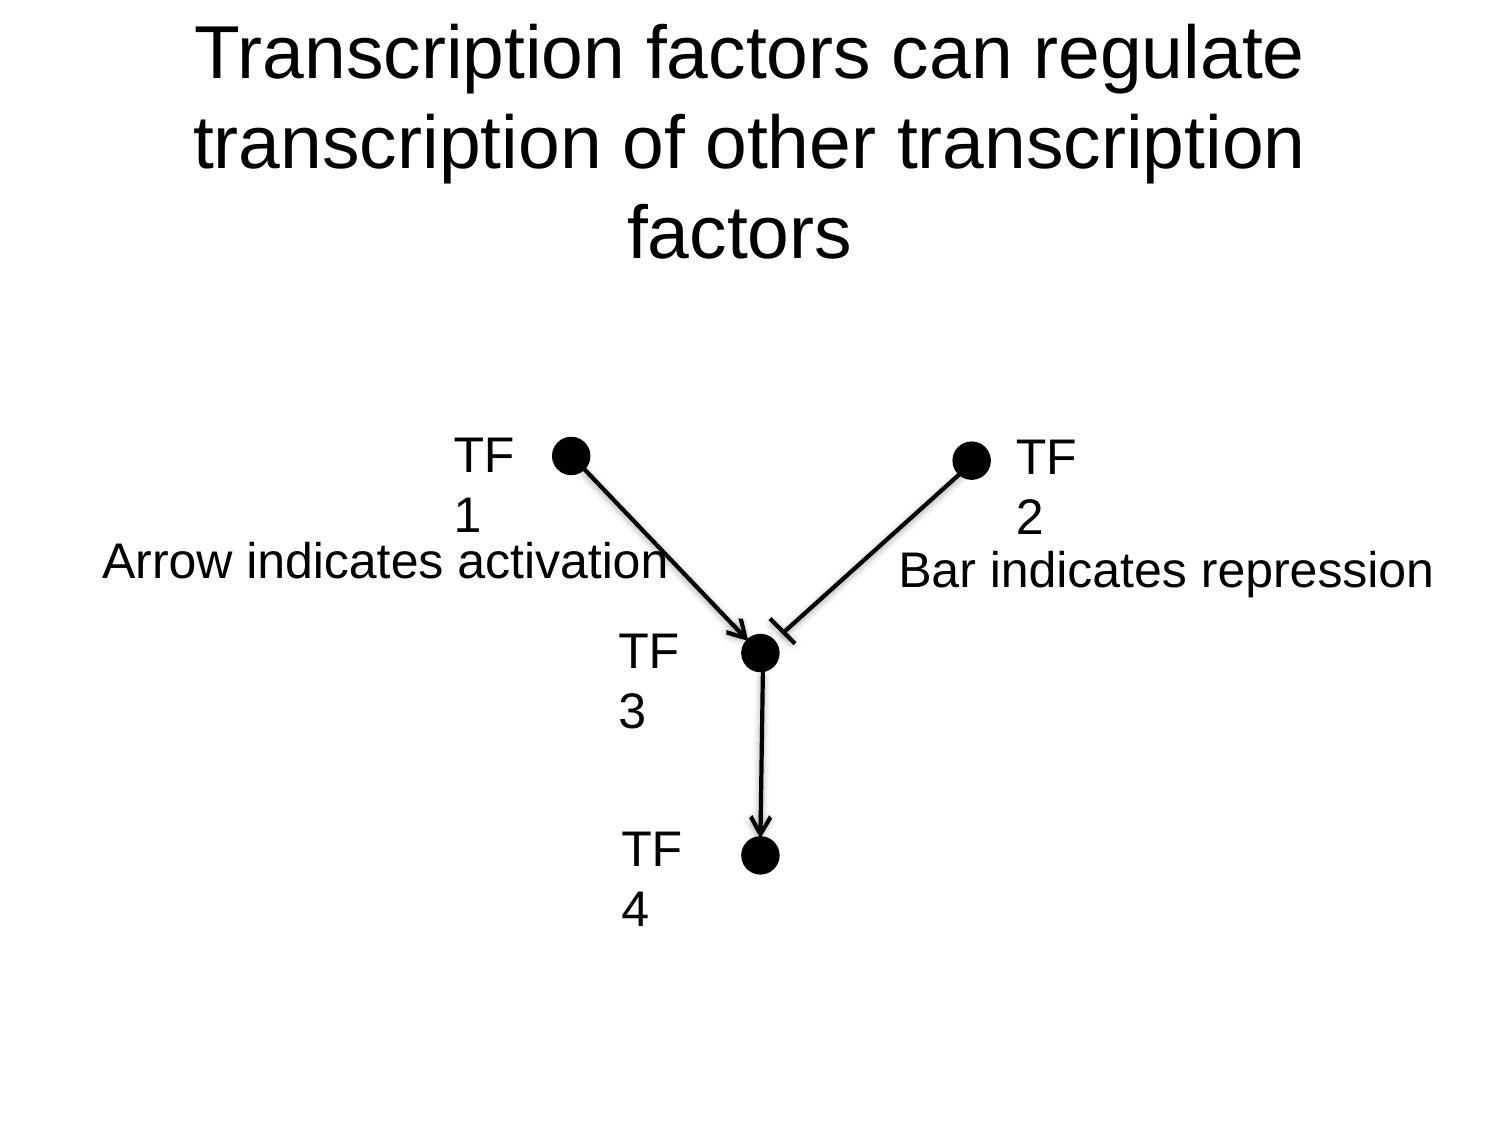

# Transcription factors can regulate transcription of other transcription factors
TF1
TF2

Bar indicates repression
Arrow indicates activation
TF3

TF4